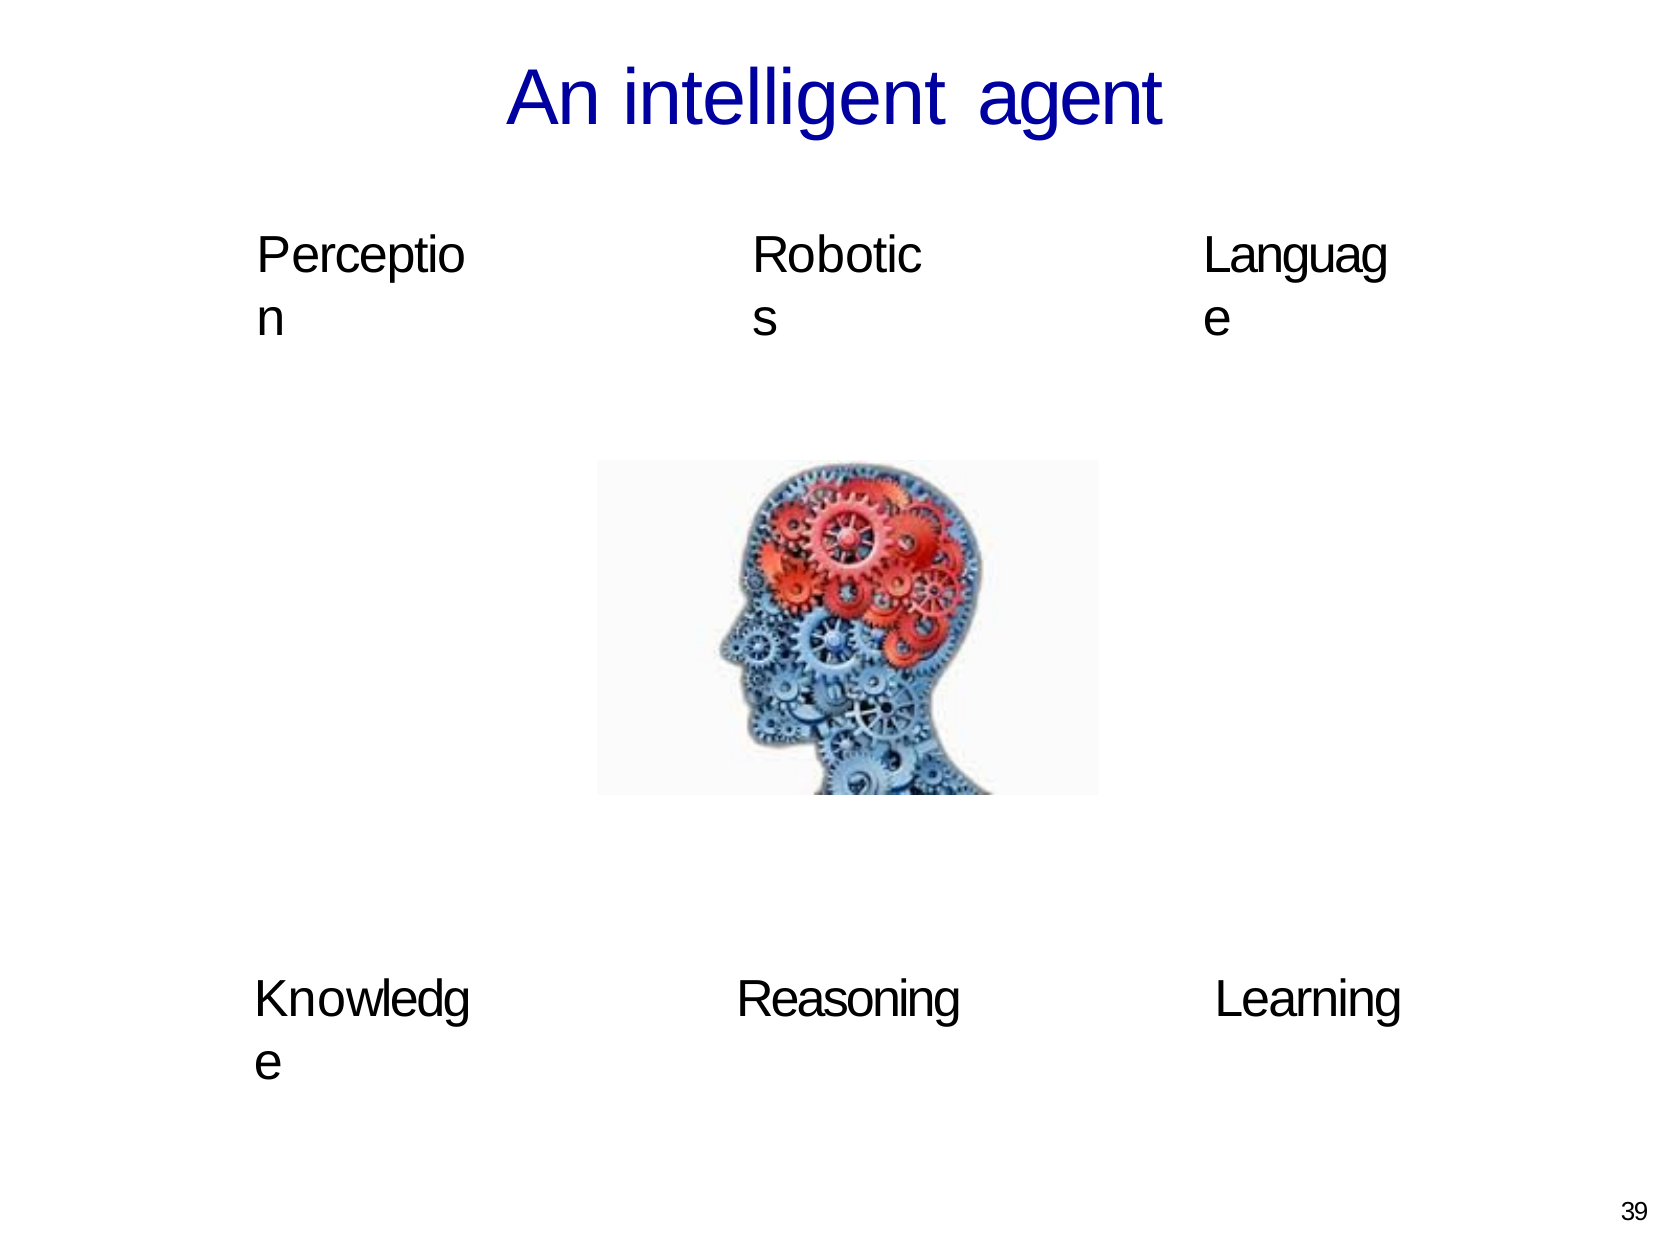

# An intelligent agent
Perception
Robotics
Language

Knowledge
Reasoning
Learning
39